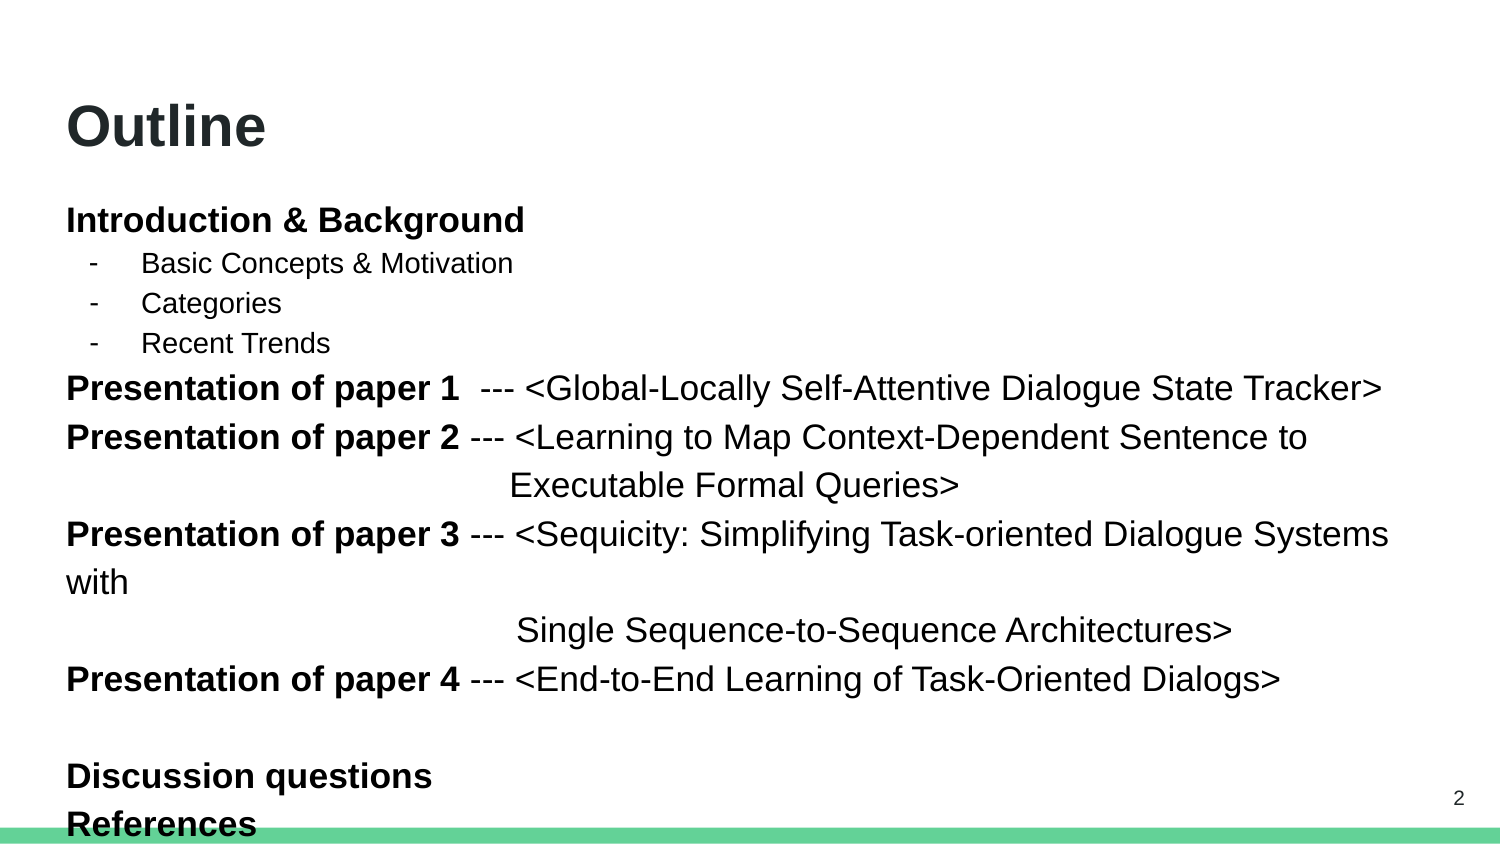

# Outline
Introduction & Background
Basic Concepts & Motivation
Categories
Recent Trends
Presentation of paper 1  --- <Global-Locally Self-Attentive Dialogue State Tracker>
Presentation of paper 2 --- <Learning to Map Context-Dependent Sentence to
       Executable Formal Queries>
Presentation of paper 3 --- <Sequicity: Simplifying Task-oriented Dialogue Systems with
Single Sequence-to-Sequence Architectures>
Presentation of paper 4 --- <End-to-End Learning of Task-Oriented Dialogs>

Discussion questions
References
2